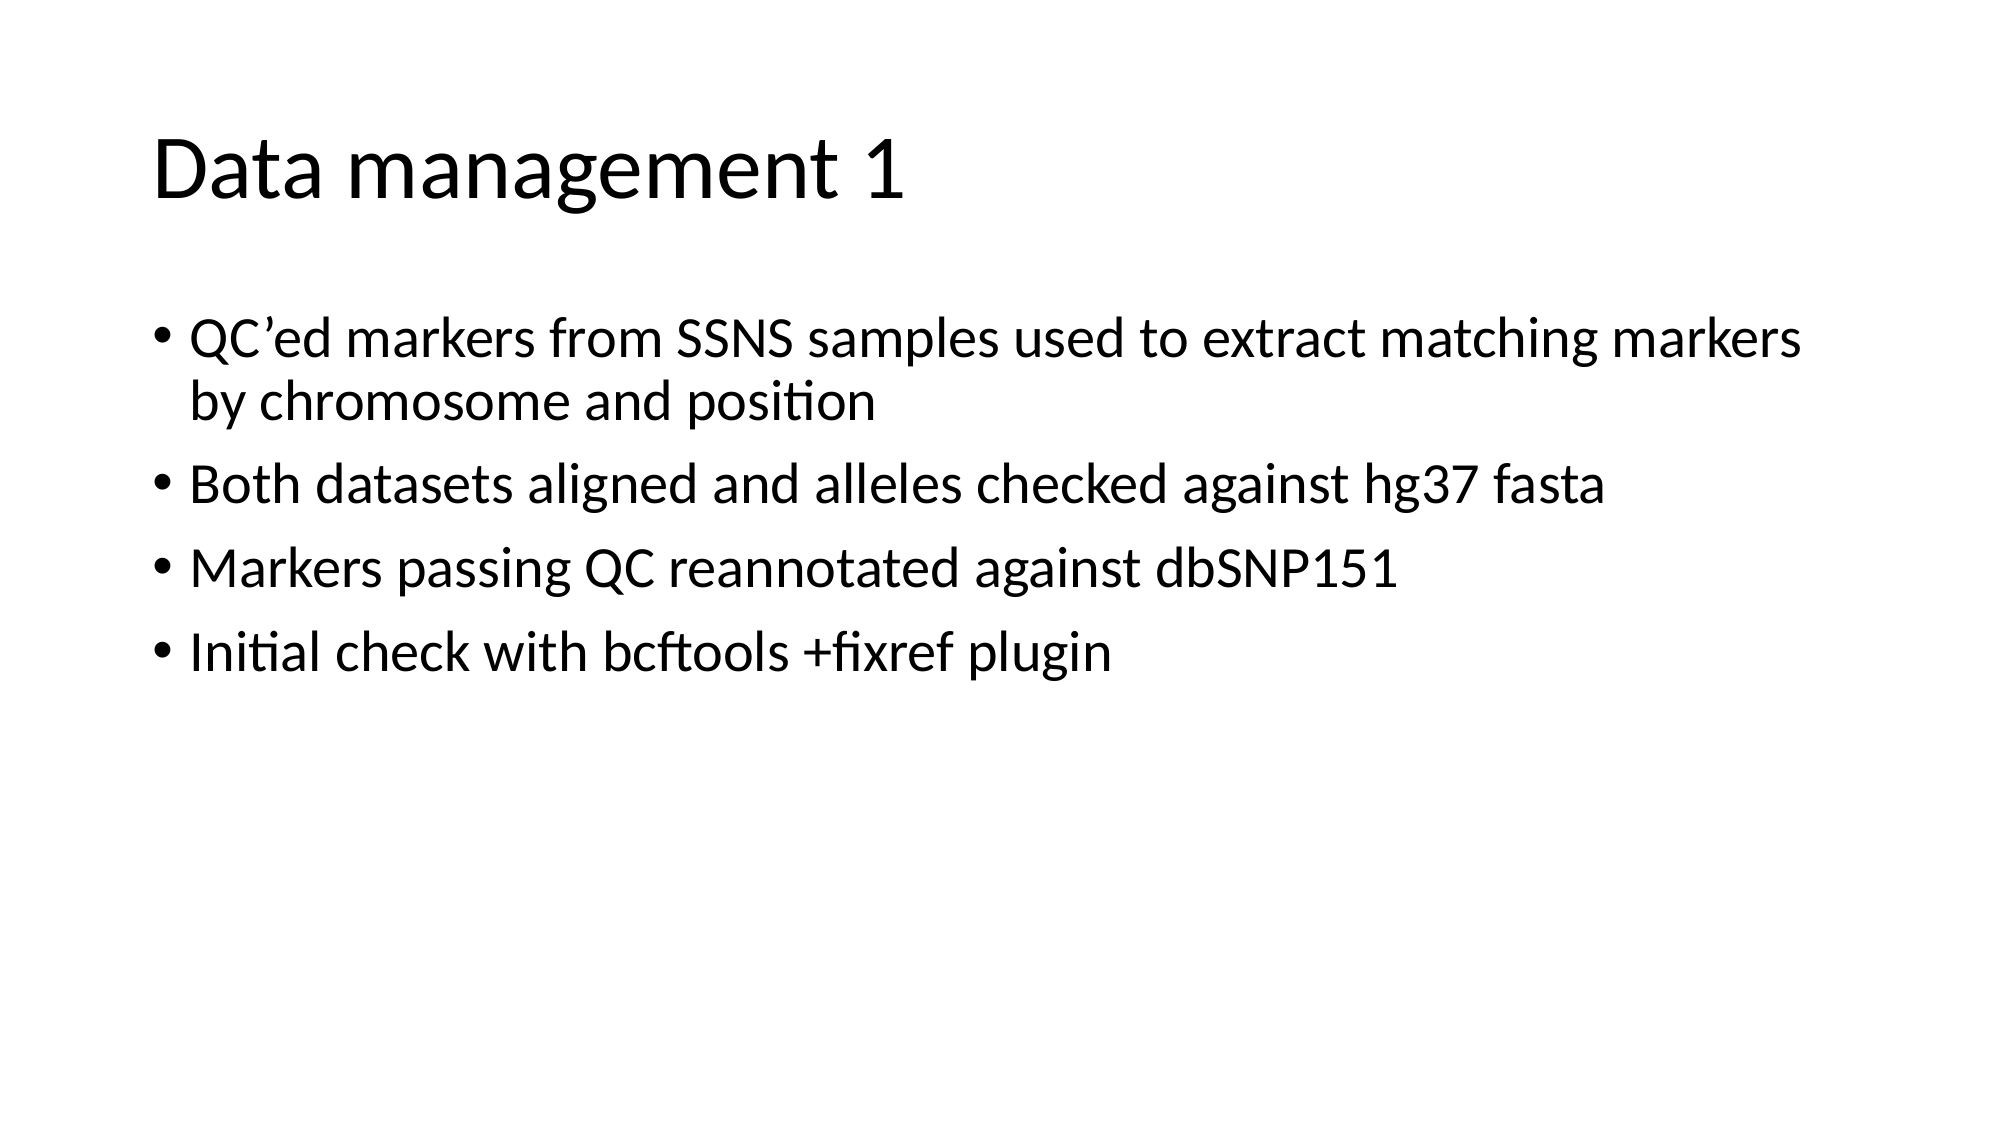

# Data management 1
QC’ed markers from SSNS samples used to extract matching markers by chromosome and position
Both datasets aligned and alleles checked against hg37 fasta
Markers passing QC reannotated against dbSNP151
Initial check with bcftools +fixref plugin